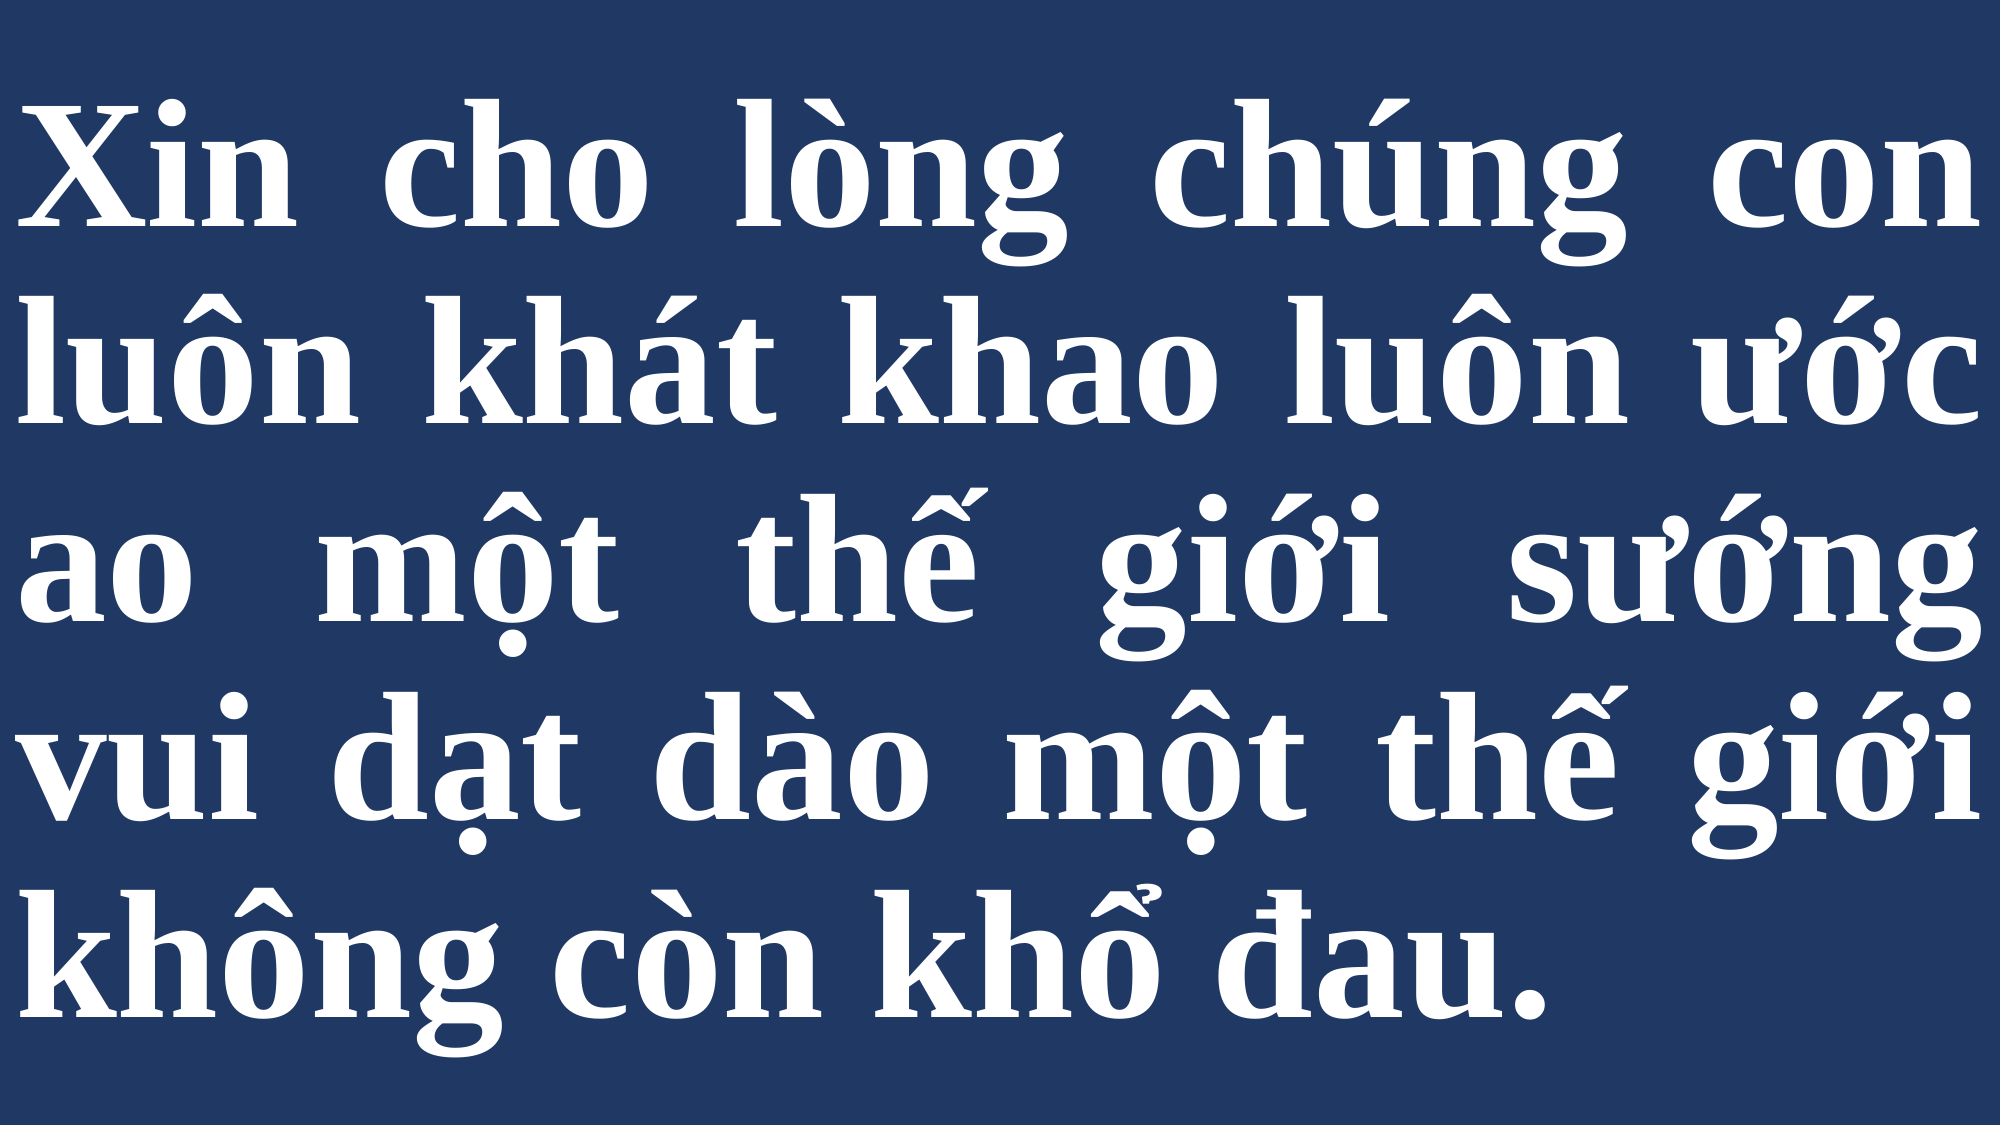

# Xin cho lòng chúng con luôn khát khao luôn ước ao một thế giới sướng vui dạt dào một thế giới không còn khổ đau.